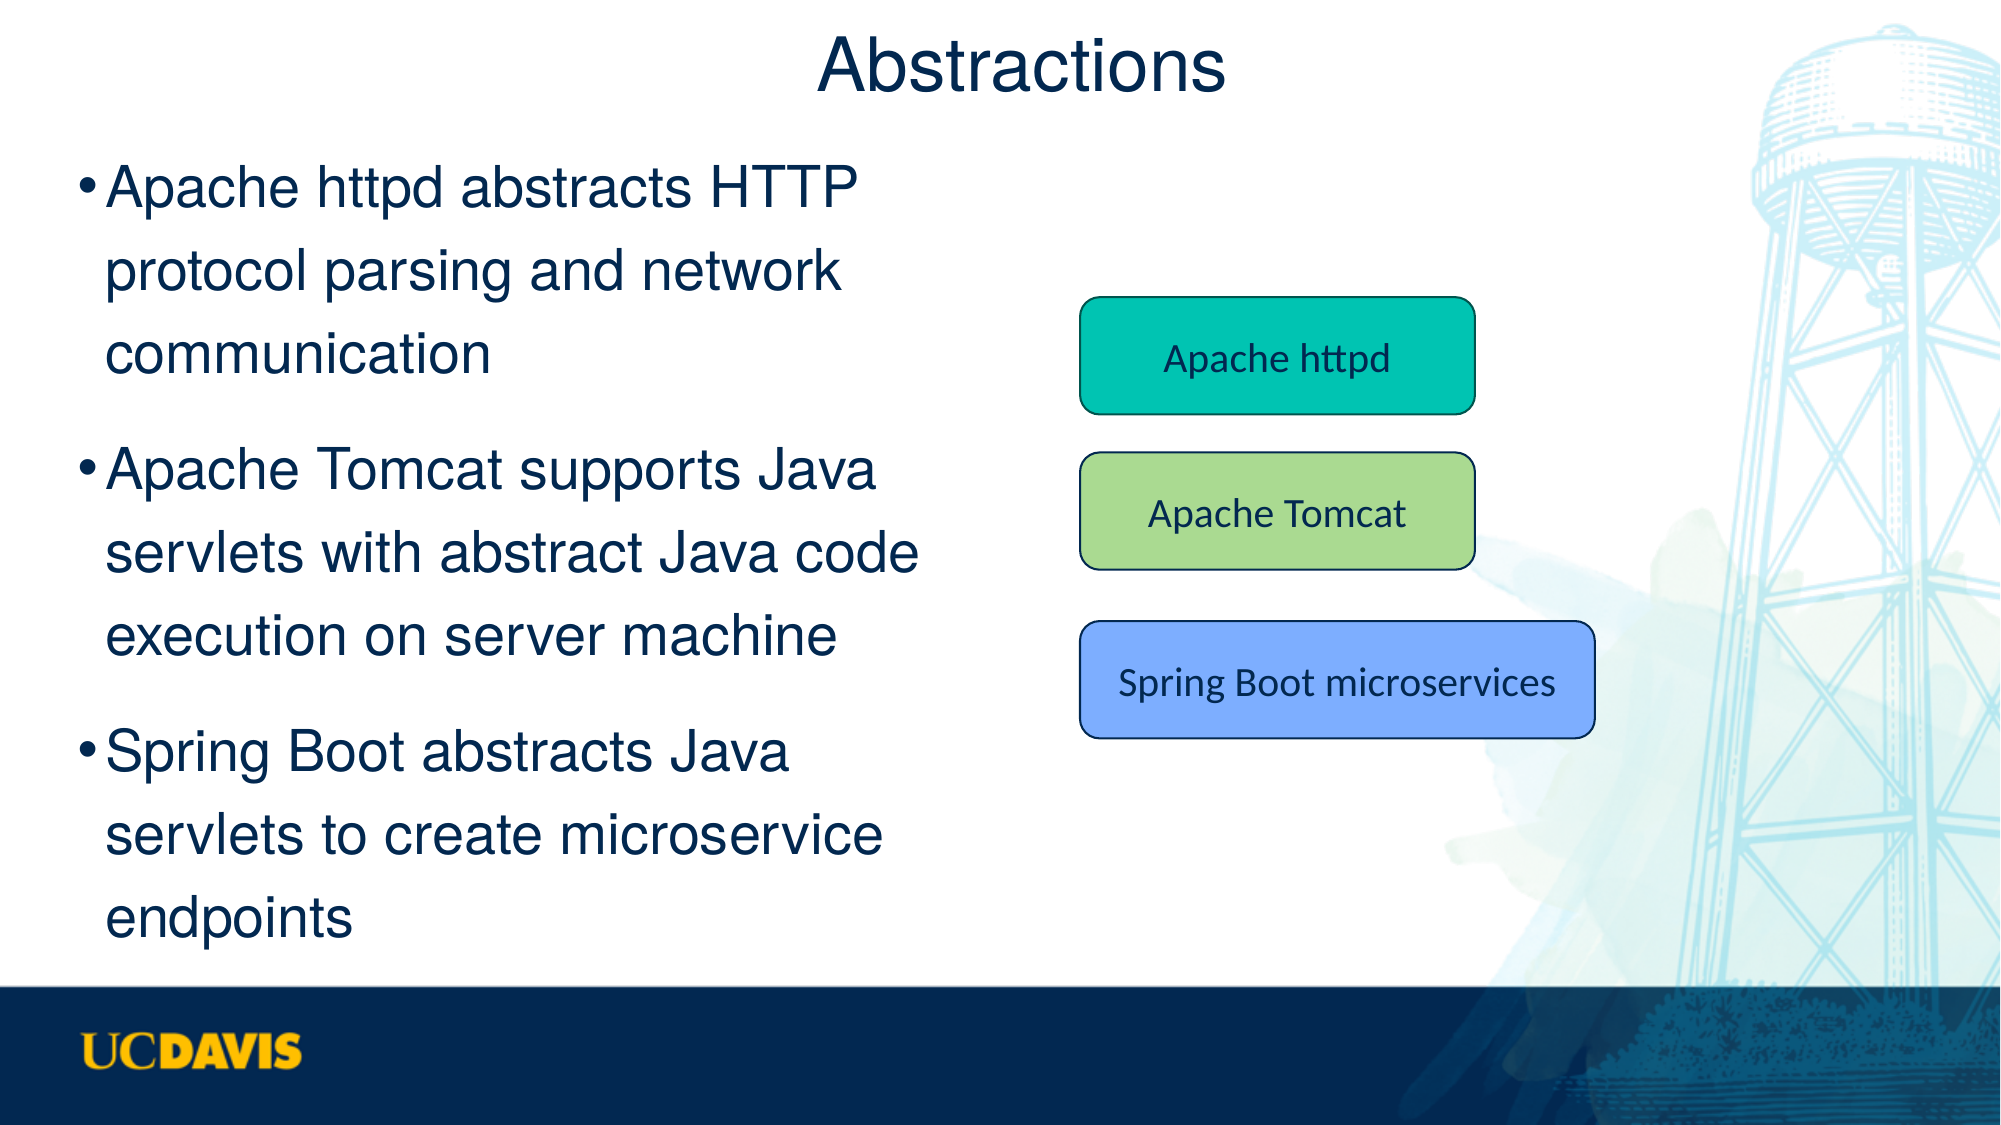

# Abstractions
Apache httpd abstracts HTTP protocol parsing and network communication
Apache Tomcat supports Java servlets with abstract Java code execution on server machine
Spring Boot abstracts Java servlets to create microservice endpoints

Apache httpd
Apache Tomcat
Spring Boot microservices